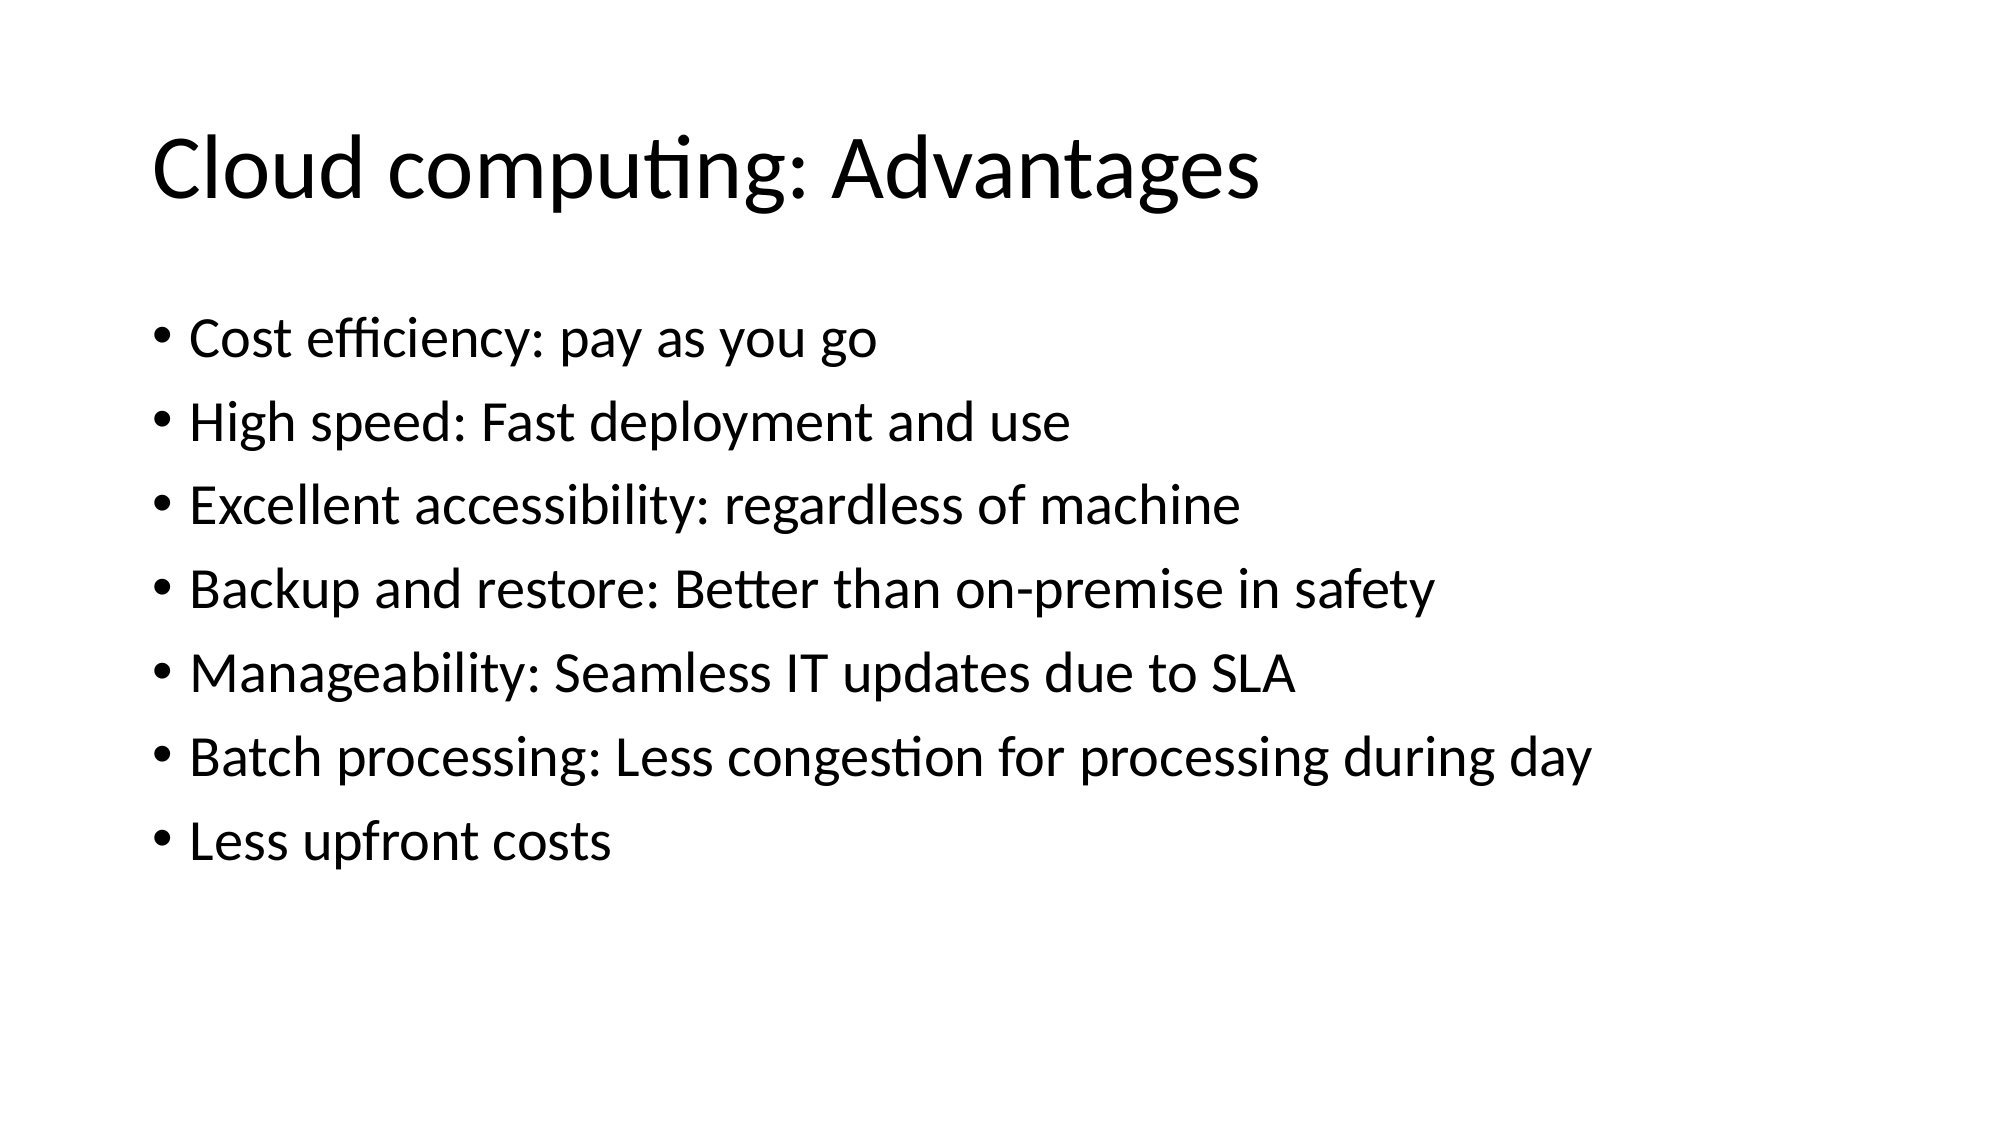

# Cloud computing: Advantages
Cost efficiency: pay as you go
High speed: Fast deployment and use
Excellent accessibility: regardless of machine
Backup and restore: Better than on-premise in safety
Manageability: Seamless IT updates due to SLA
Batch processing: Less congestion for processing during day
Less upfront costs